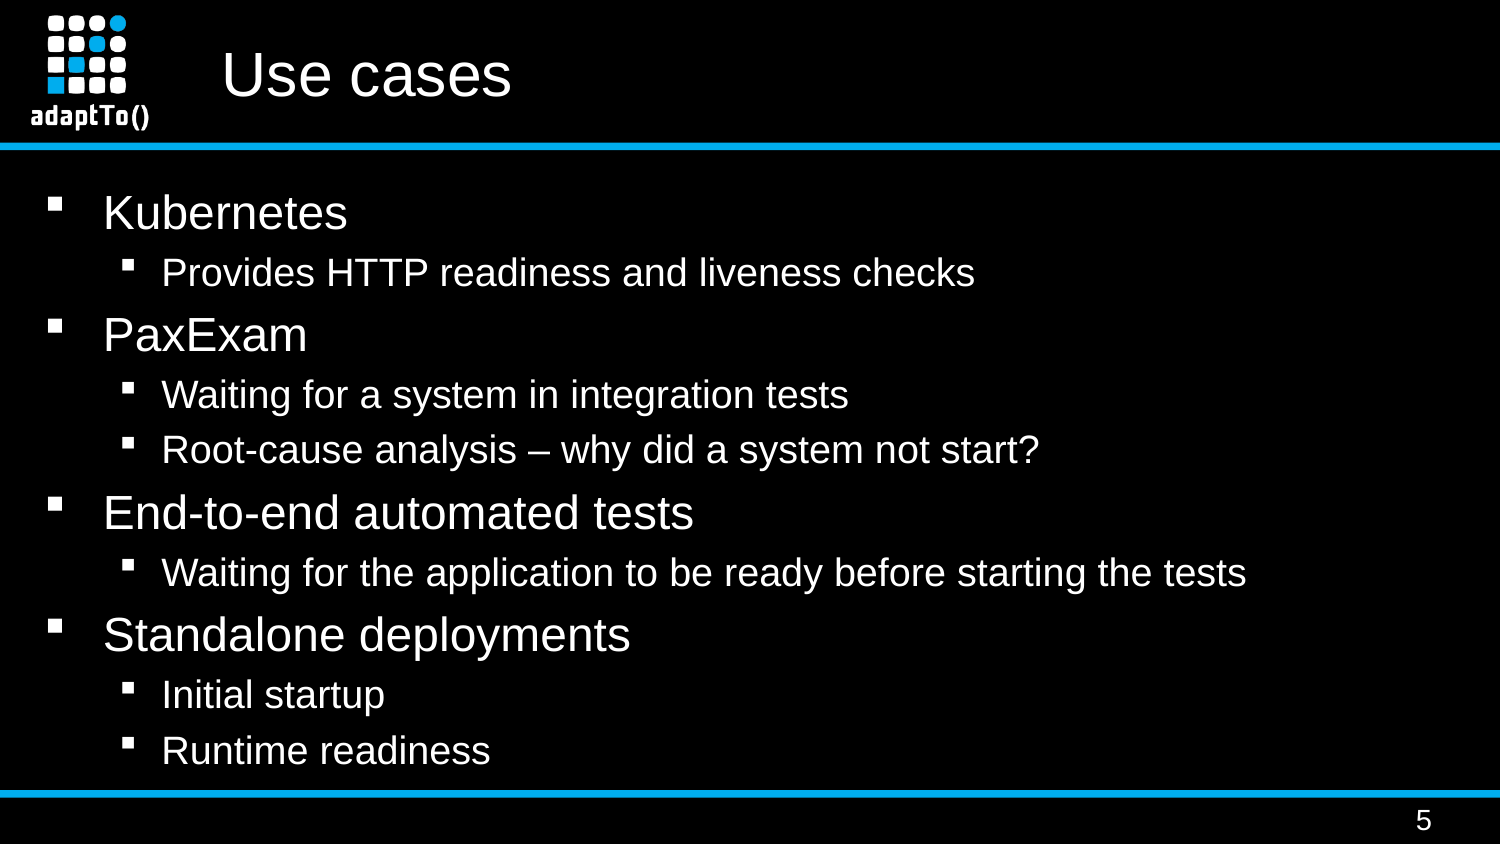

# Use cases
Kubernetes
Provides HTTP readiness and liveness checks
PaxExam
Waiting for a system in integration tests
Root-cause analysis – why did a system not start?
End-to-end automated tests
Waiting for the application to be ready before starting the tests
Standalone deployments
Initial startup
Runtime readiness

5